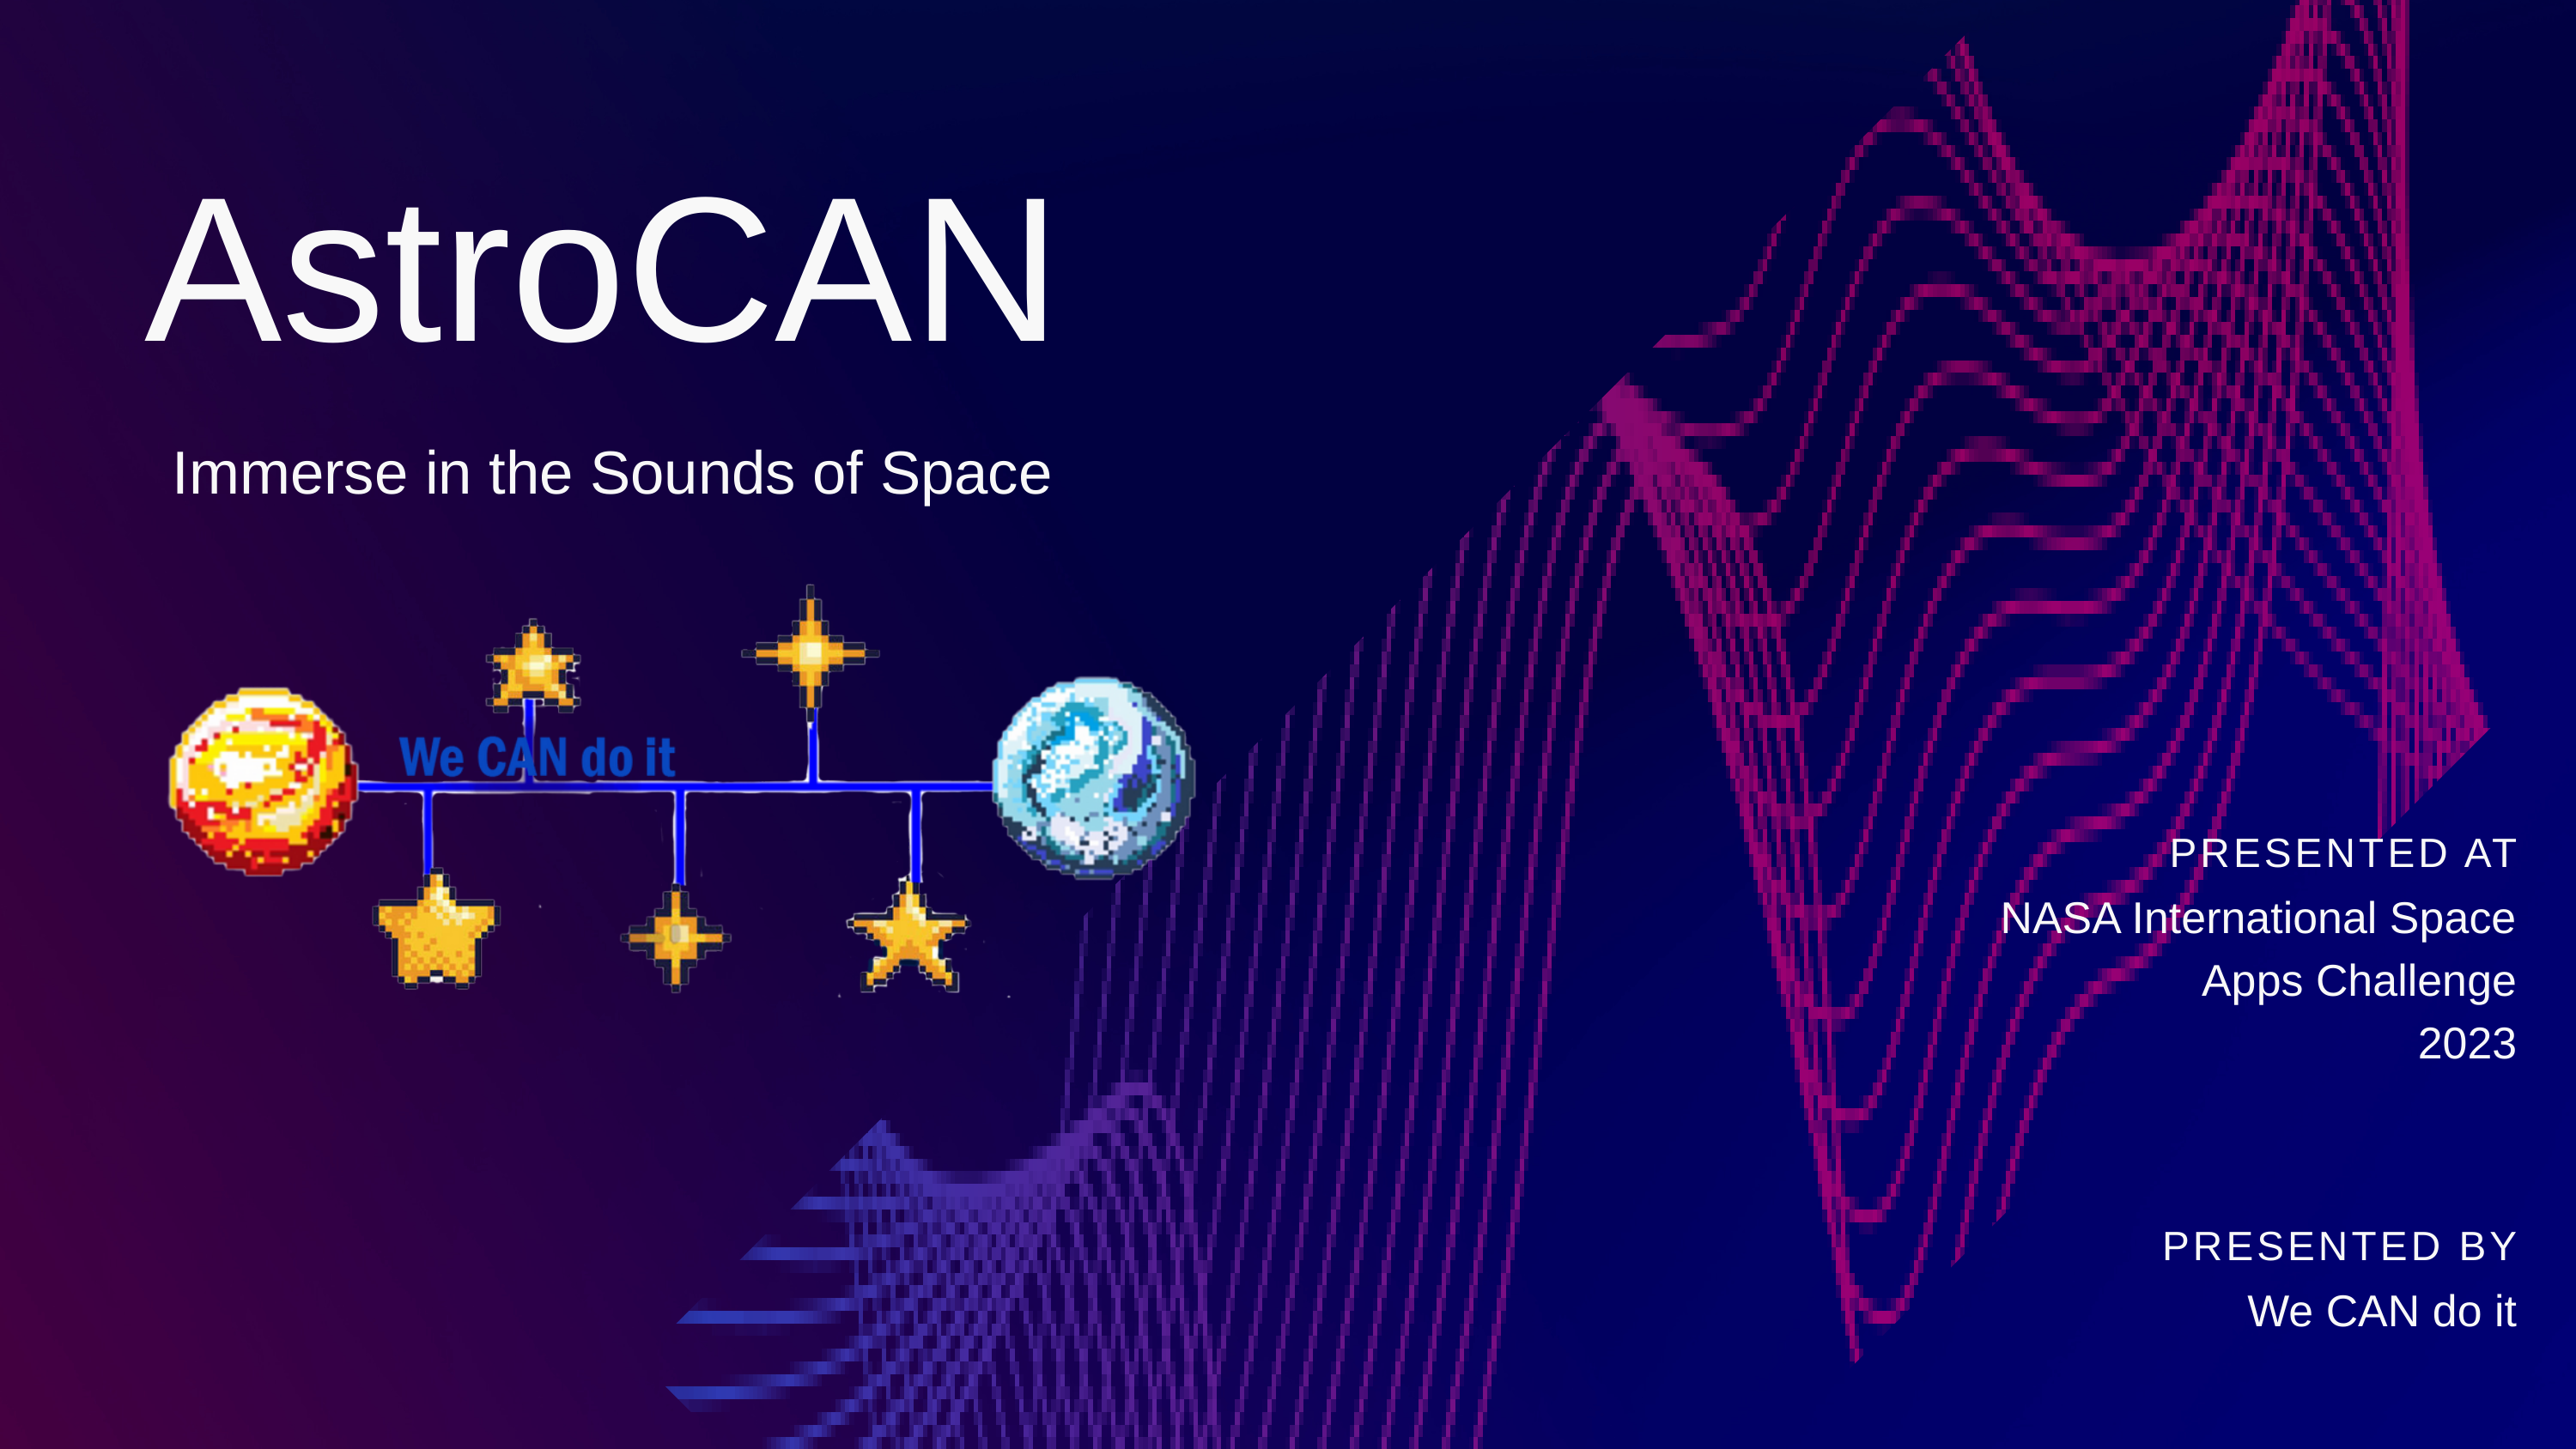

AstroCAN

Immerse in the Sounds of Space

PRESENTED AT
NASA International Space Apps Challenge
 2023
PRESENTED BY
We CAN do it